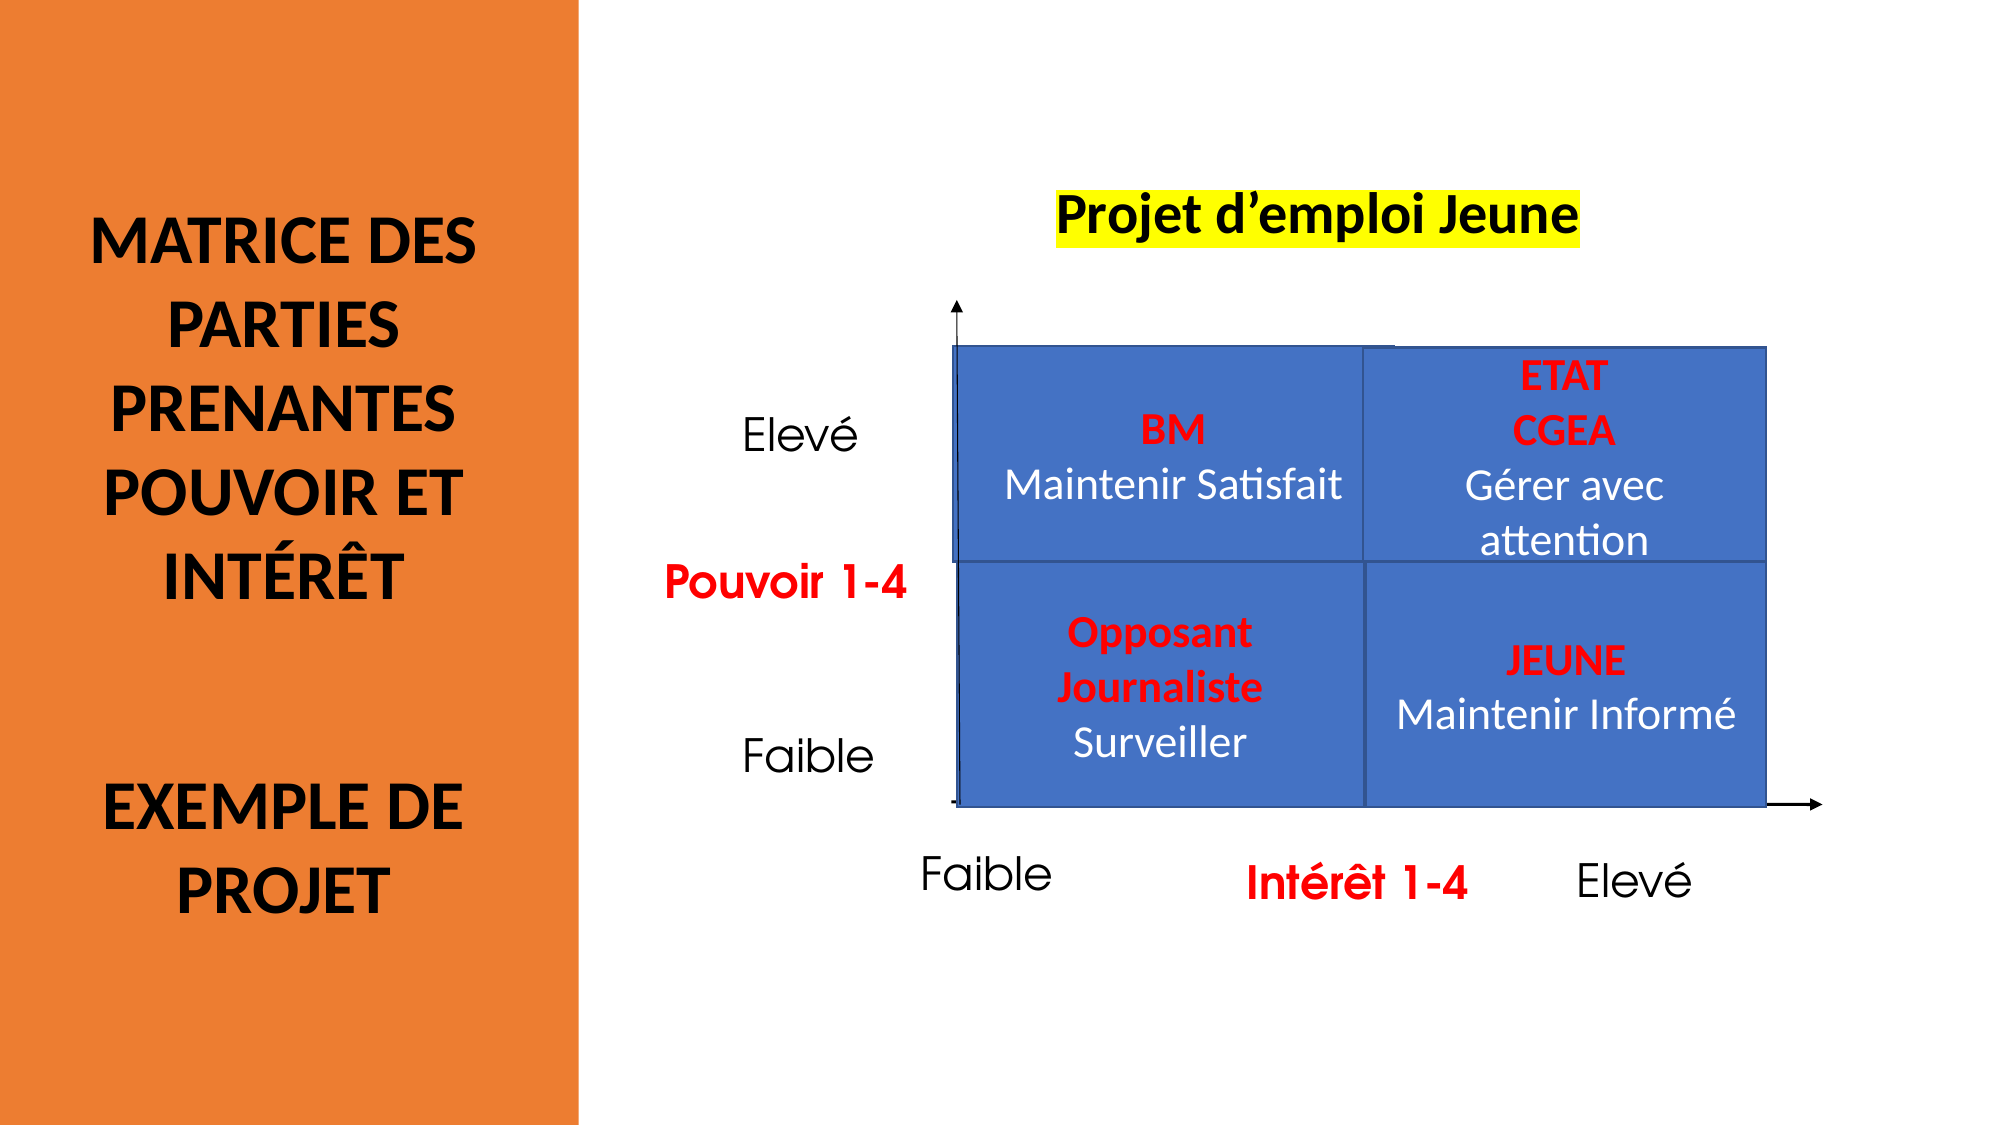

Projet d’emploi Jeune
MATRICE DES PARTIES PRENANTES
POUVOIR ET INTÉRÊT
BM
Maintenir Satisfait
ETAT
CGEA
Gérer avec attention
Elevé
Pouvoir 1-4
Opposant
Journaliste
Surveiller
JEUNE
Maintenir Informé
Faible
EXEMPLE DE PROJET

Faible
Elevé
Intérêt 1-4